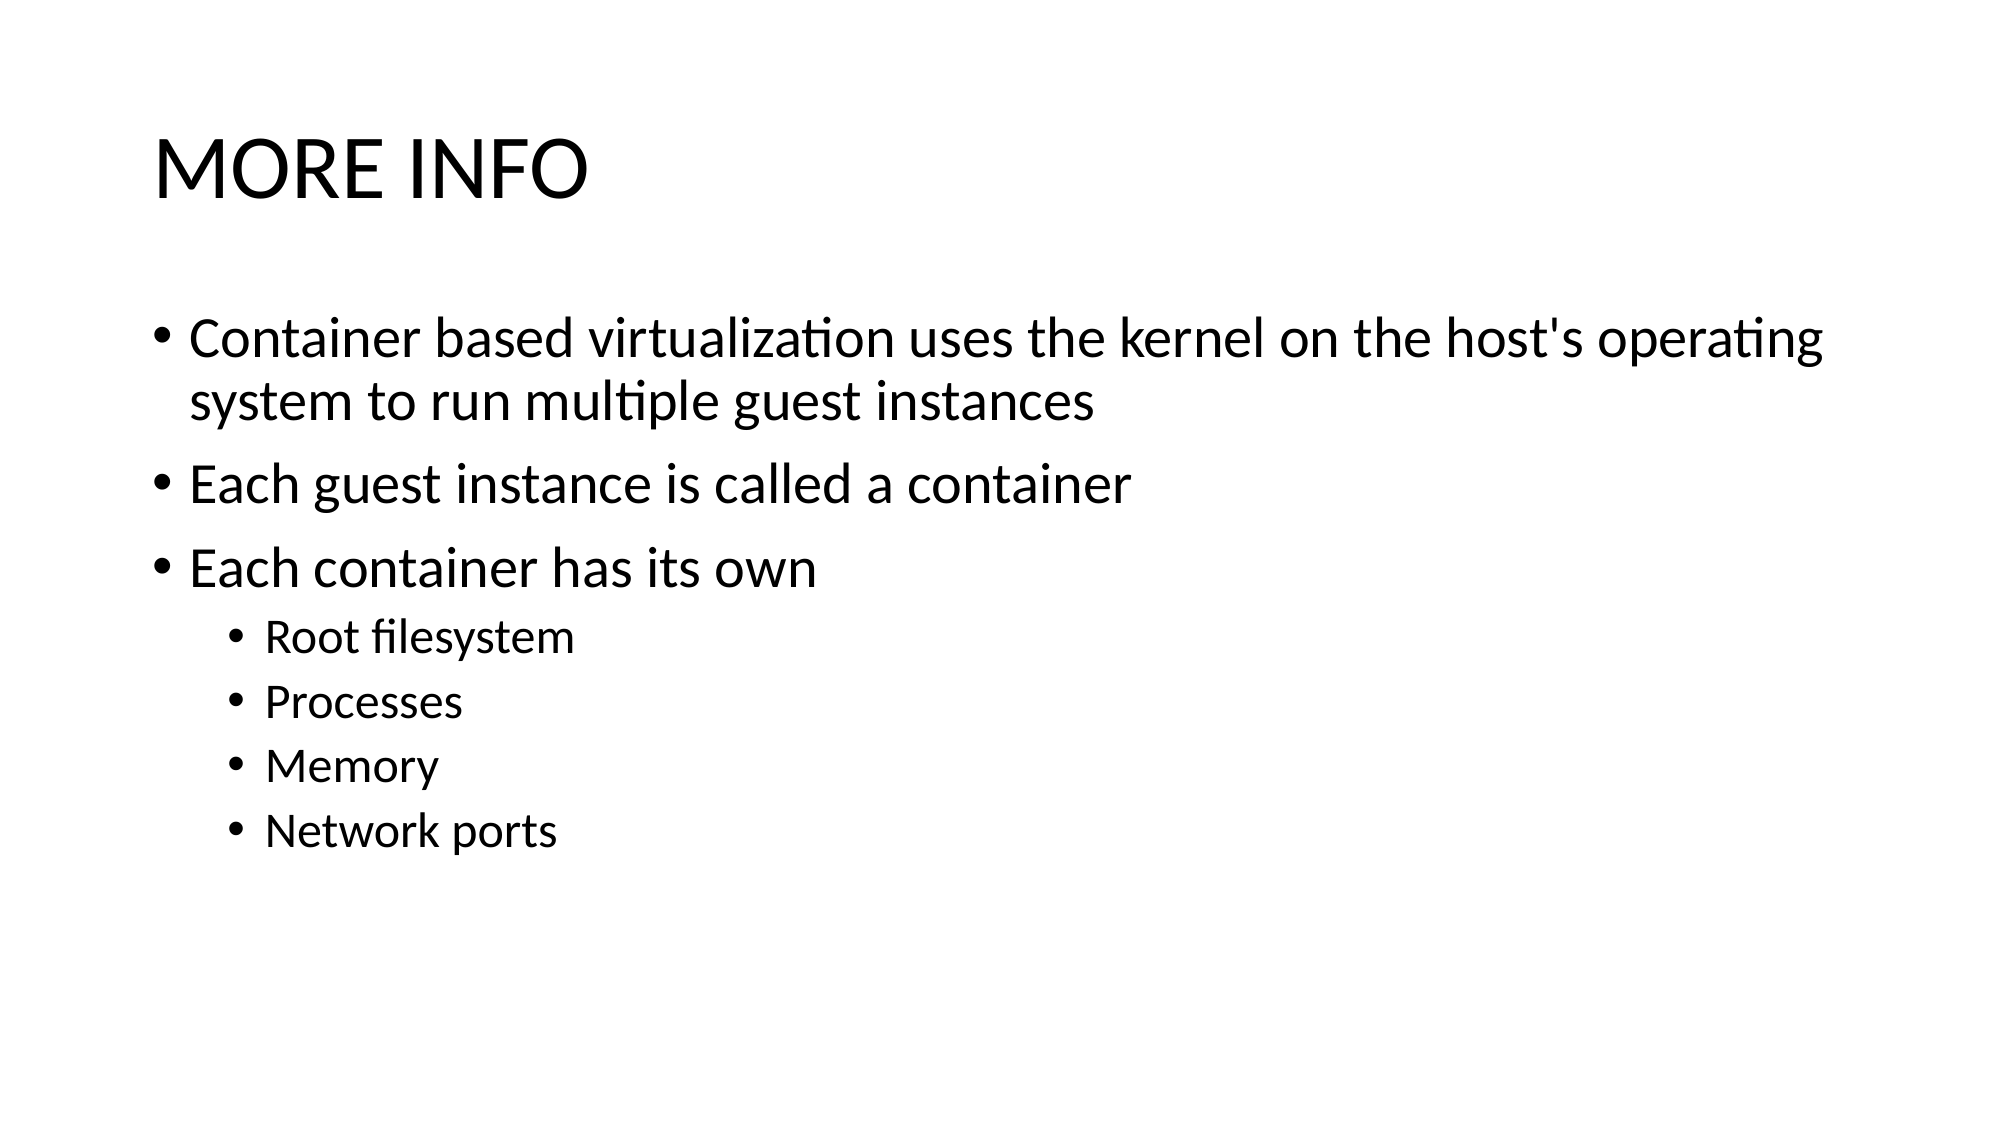

# MORE INFO
Container based virtualization uses the kernel on the host's operating system to run multiple guest instances
Each guest instance is called a container
Each container has its own
Root filesystem
Processes
Memory
Network ports